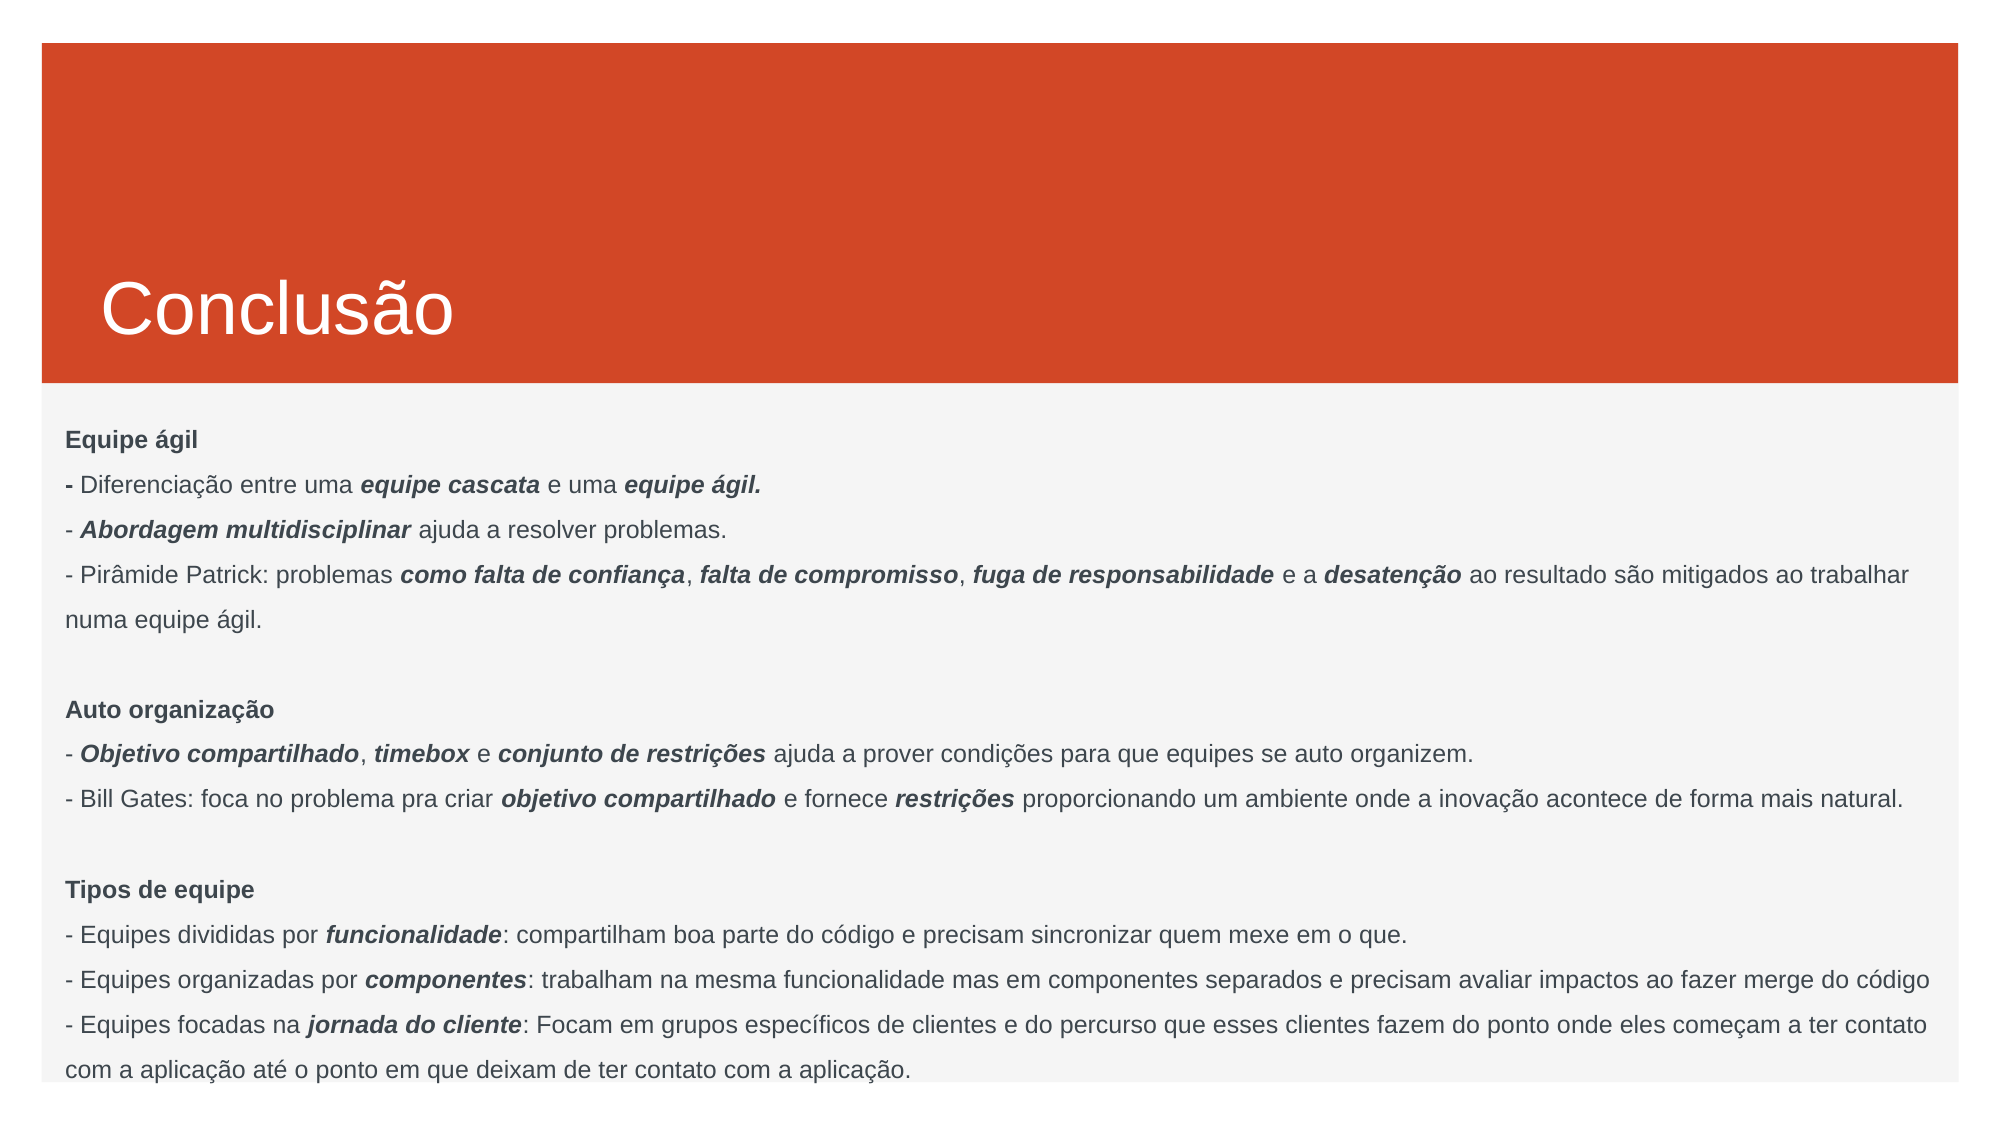

# Conclusão
Equipe ágil
- Diferenciação entre uma equipe cascata e uma equipe ágil. 
- Abordagem multidisciplinar ajuda a resolver problemas.
- Pirâmide Patrick: problemas como falta de confiança, falta de compromisso, fuga de responsabilidade e a desatenção ao resultado são mitigados ao trabalhar numa equipe ágil.
Auto organização
- Objetivo compartilhado, timebox e conjunto de restrições ajuda a prover condições para que equipes se auto organizem.
- Bill Gates: foca no problema pra criar objetivo compartilhado e fornece restrições proporcionando um ambiente onde a inovação acontece de forma mais natural.
Tipos de equipe
- Equipes divididas por funcionalidade: compartilham boa parte do código e precisam sincronizar quem mexe em o que.
- Equipes organizadas por componentes: trabalham na mesma funcionalidade mas em componentes separados e precisam avaliar impactos ao fazer merge do código
- Equipes focadas na jornada do cliente: Focam em grupos específicos de clientes e do percurso que esses clientes fazem do ponto onde eles começam a ter contato com a aplicação até o ponto em que deixam de ter contato com a aplicação.